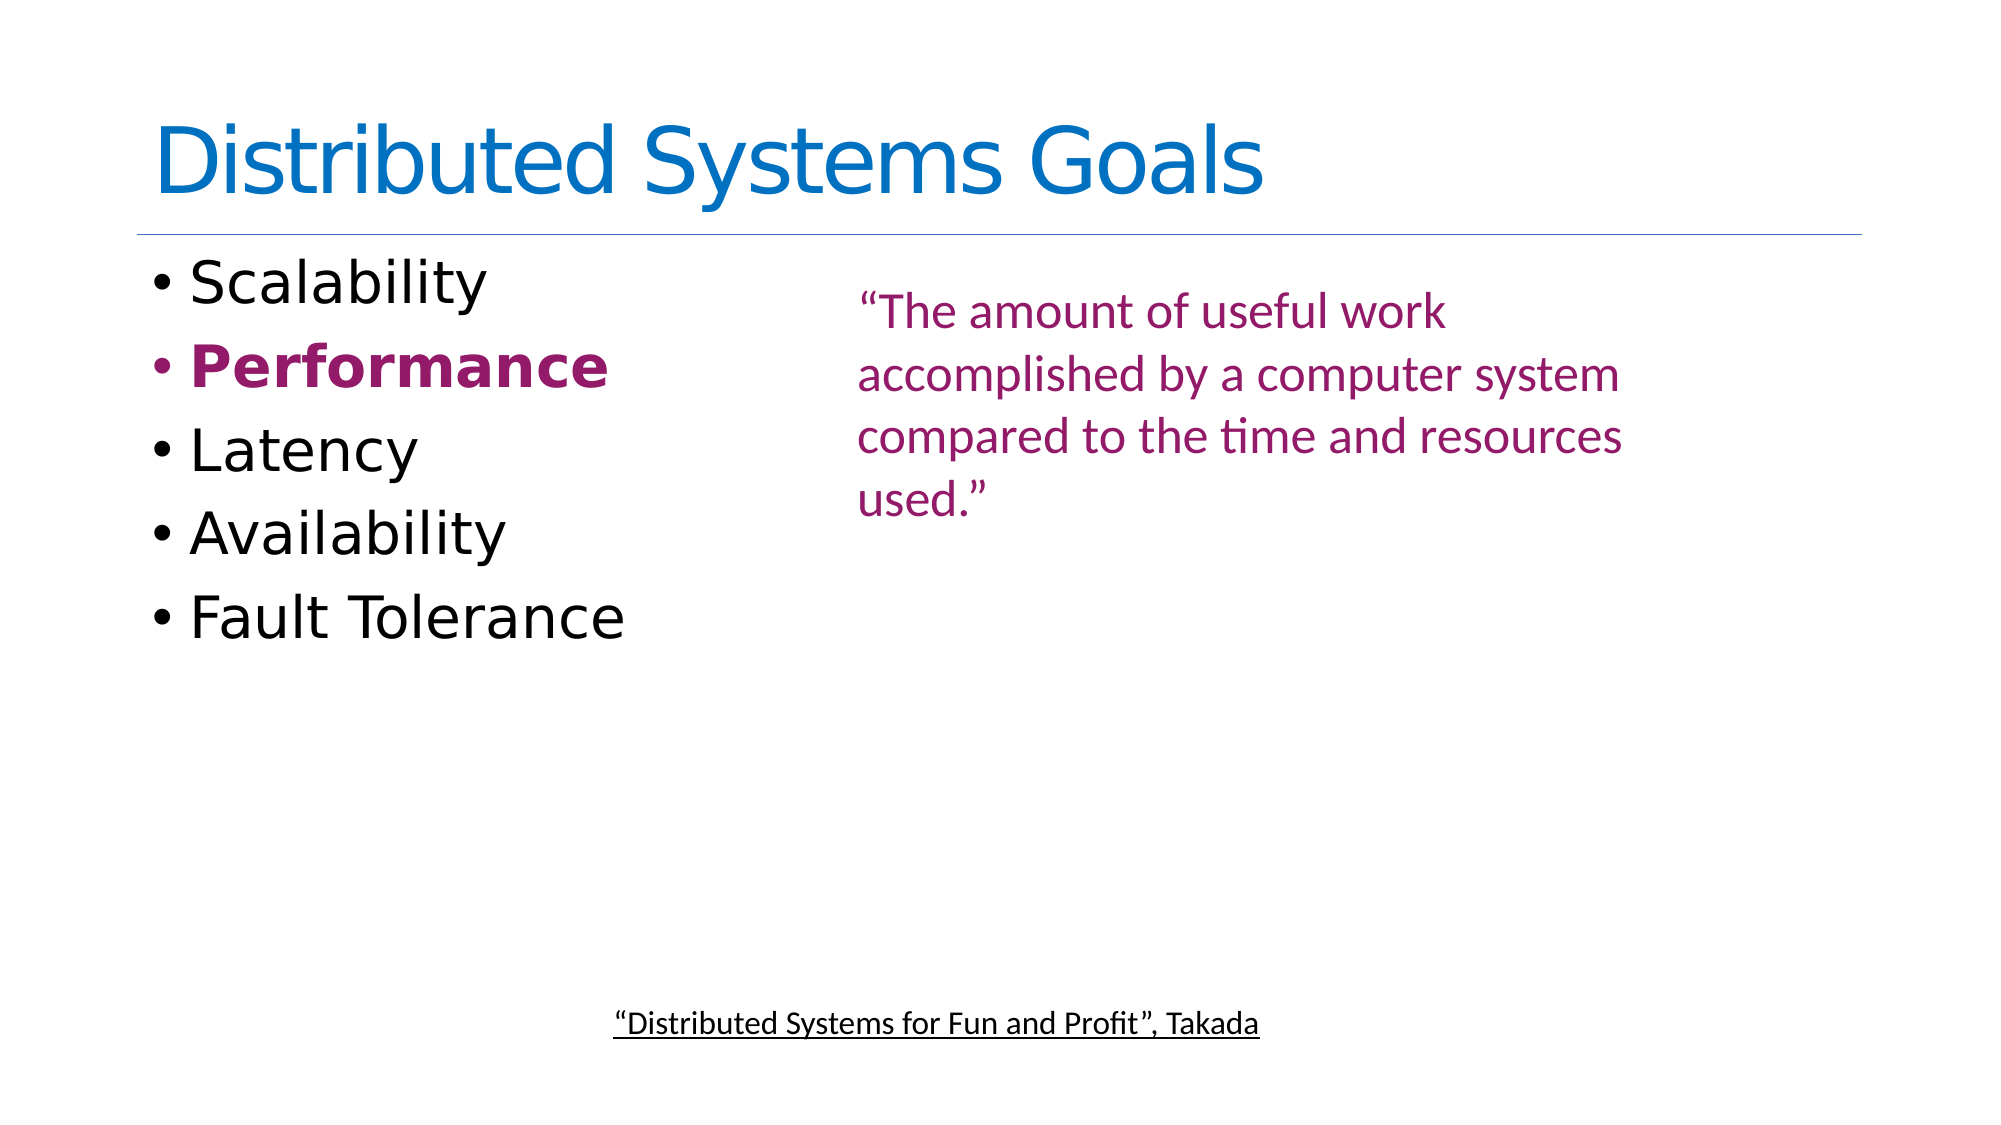

# Distributed Systems Goals
Scalability
Performance
Latency
Availability
Fault Tolerance
“The amount of useful work accomplished by a computer system compared to the time and resources used.”
“Distributed Systems for Fun and Profit”, Takada